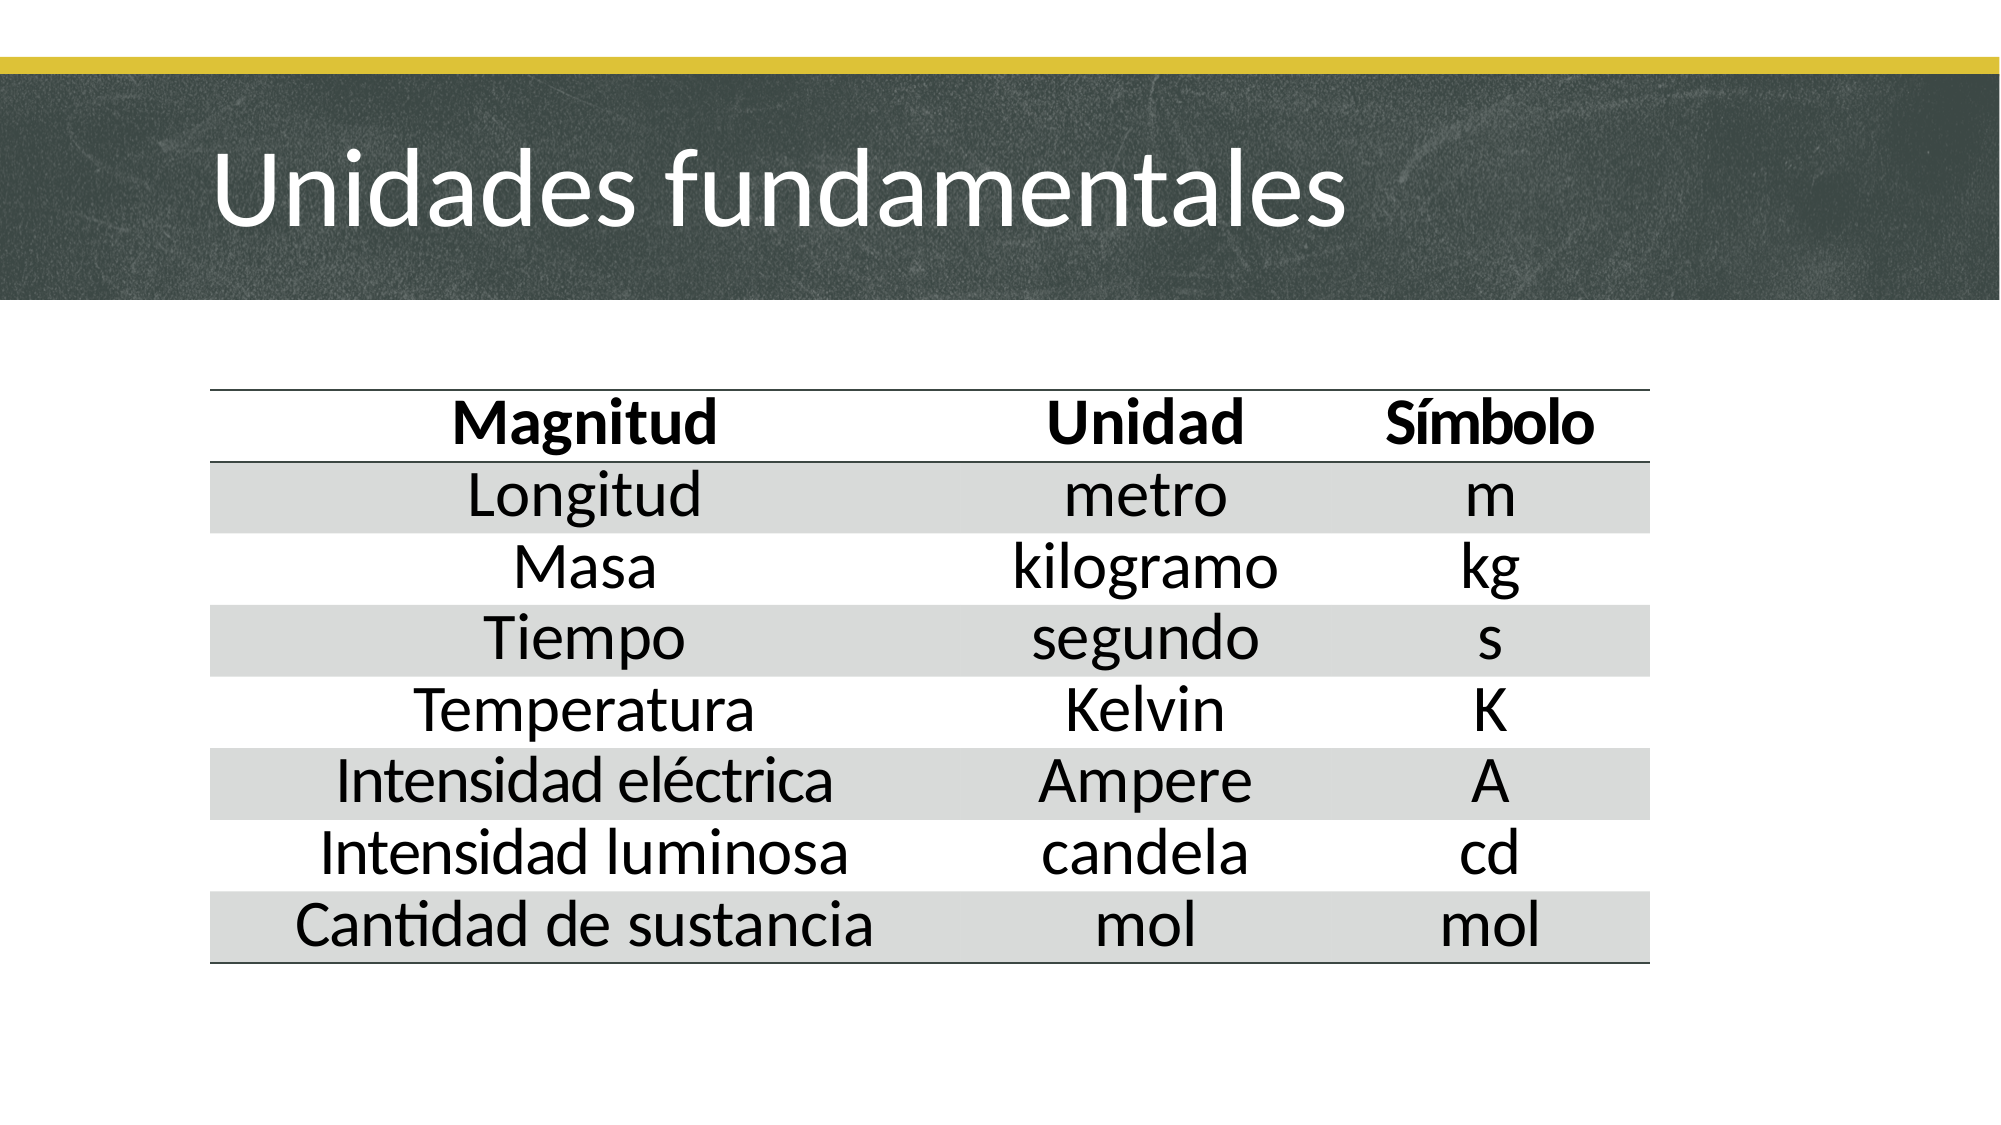

Unidades fundamentales
| Magnitud | Unidad | Símbolo |
| --- | --- | --- |
| Longitud | metro | m |
| Masa | kilogramo | kg |
| Tiempo | segundo | s |
| Temperatura | Kelvin | K |
| Intensidad eléctrica | Ampere | A |
| Intensidad luminosa | candela | cd |
| Cantidad de sustancia | mol | mol |